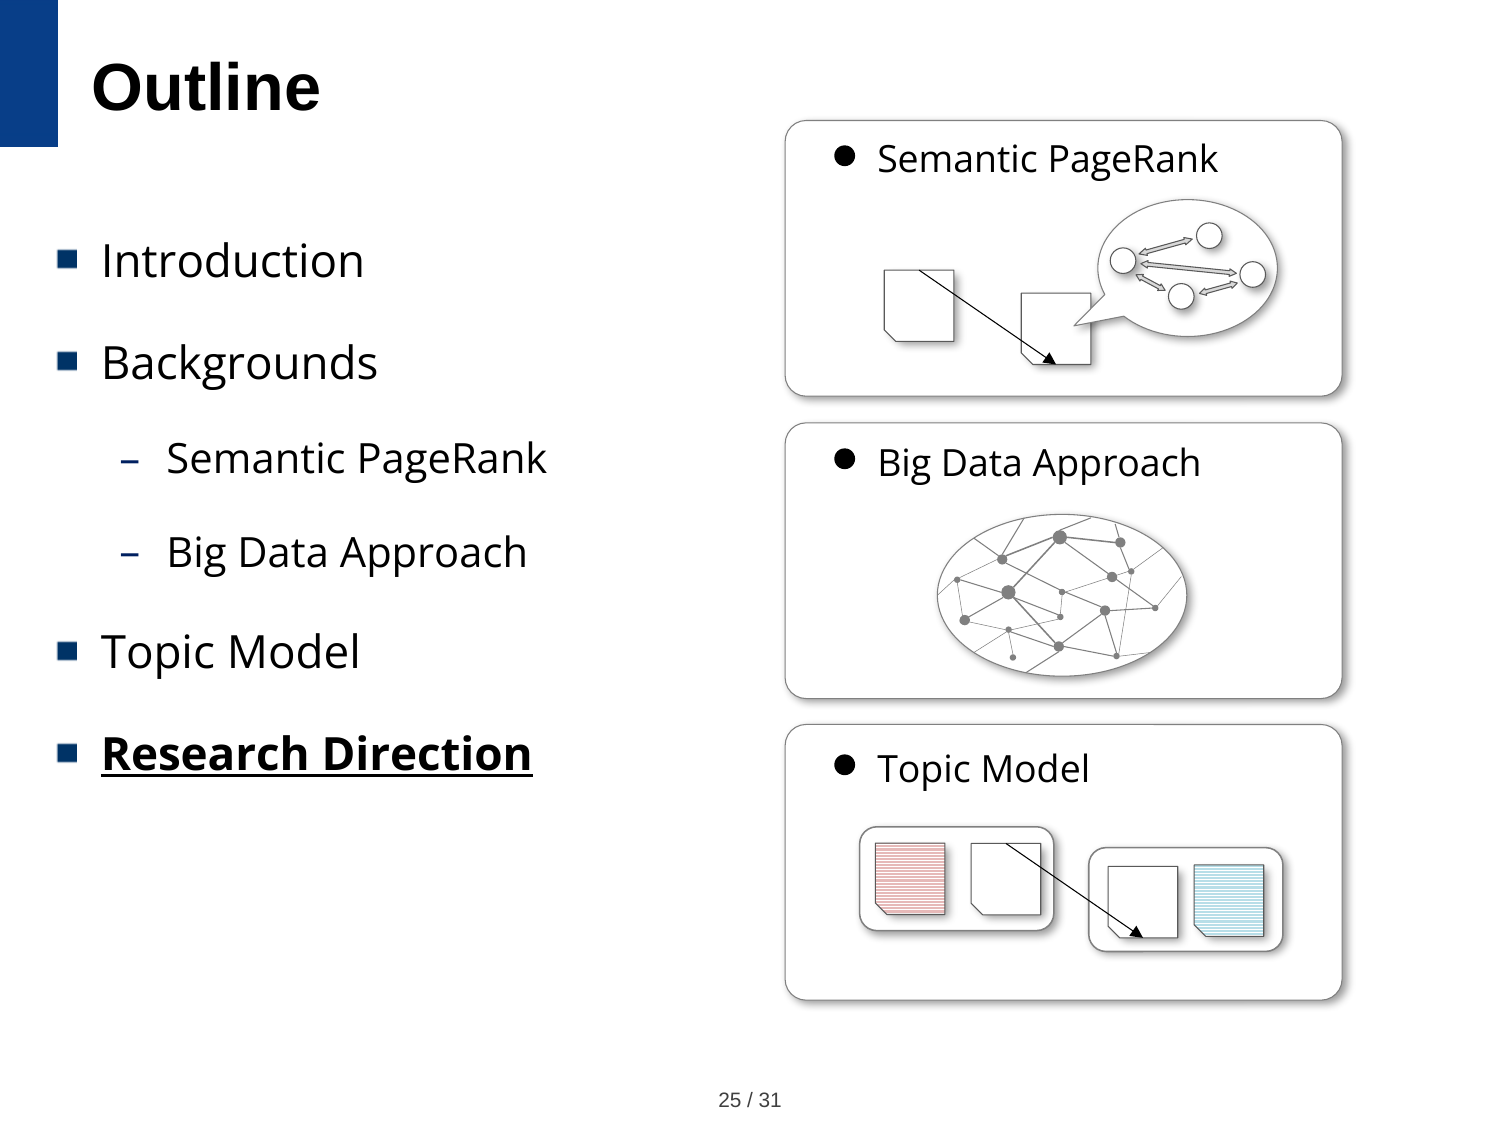

# Outline

Semantic PageRank

Introduction
Backgrounds
Semantic PageRank
Big Data Approach
Topic Model
Research Direction

Big Data Approach

Topic Model